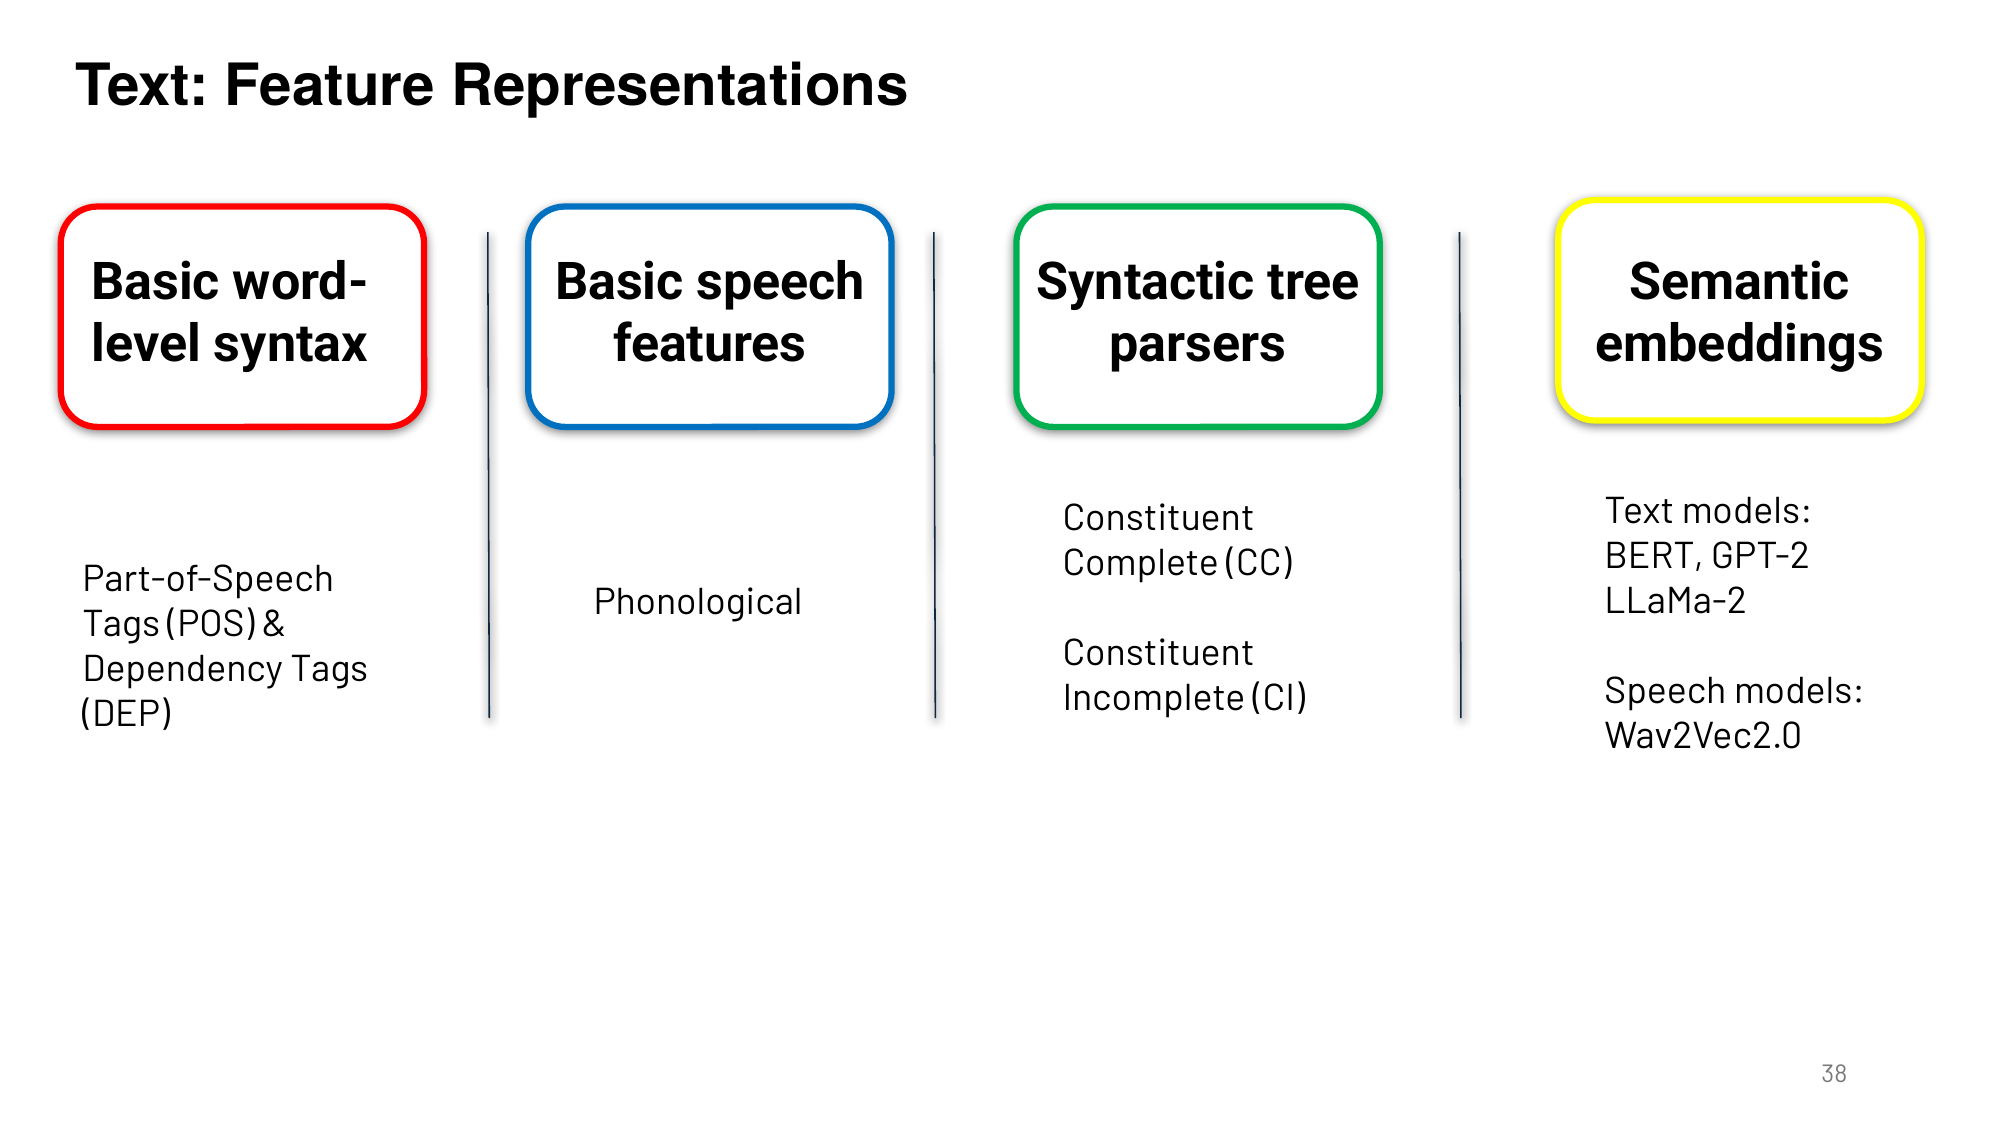

# Text: Feature Representations

Basic speech features
Syntactic tree parsers

Semantic embeddings
Basic word-level syntax
Text models: BERT, GPT-2
LLaMa-2

Speech models: Wav2Vec2.0
Constituent Complete (CC)

Constituent Incomplete (CI)
Part-of-Speech Tags (POS) & Dependency Tags (DEP)
Phonological
38